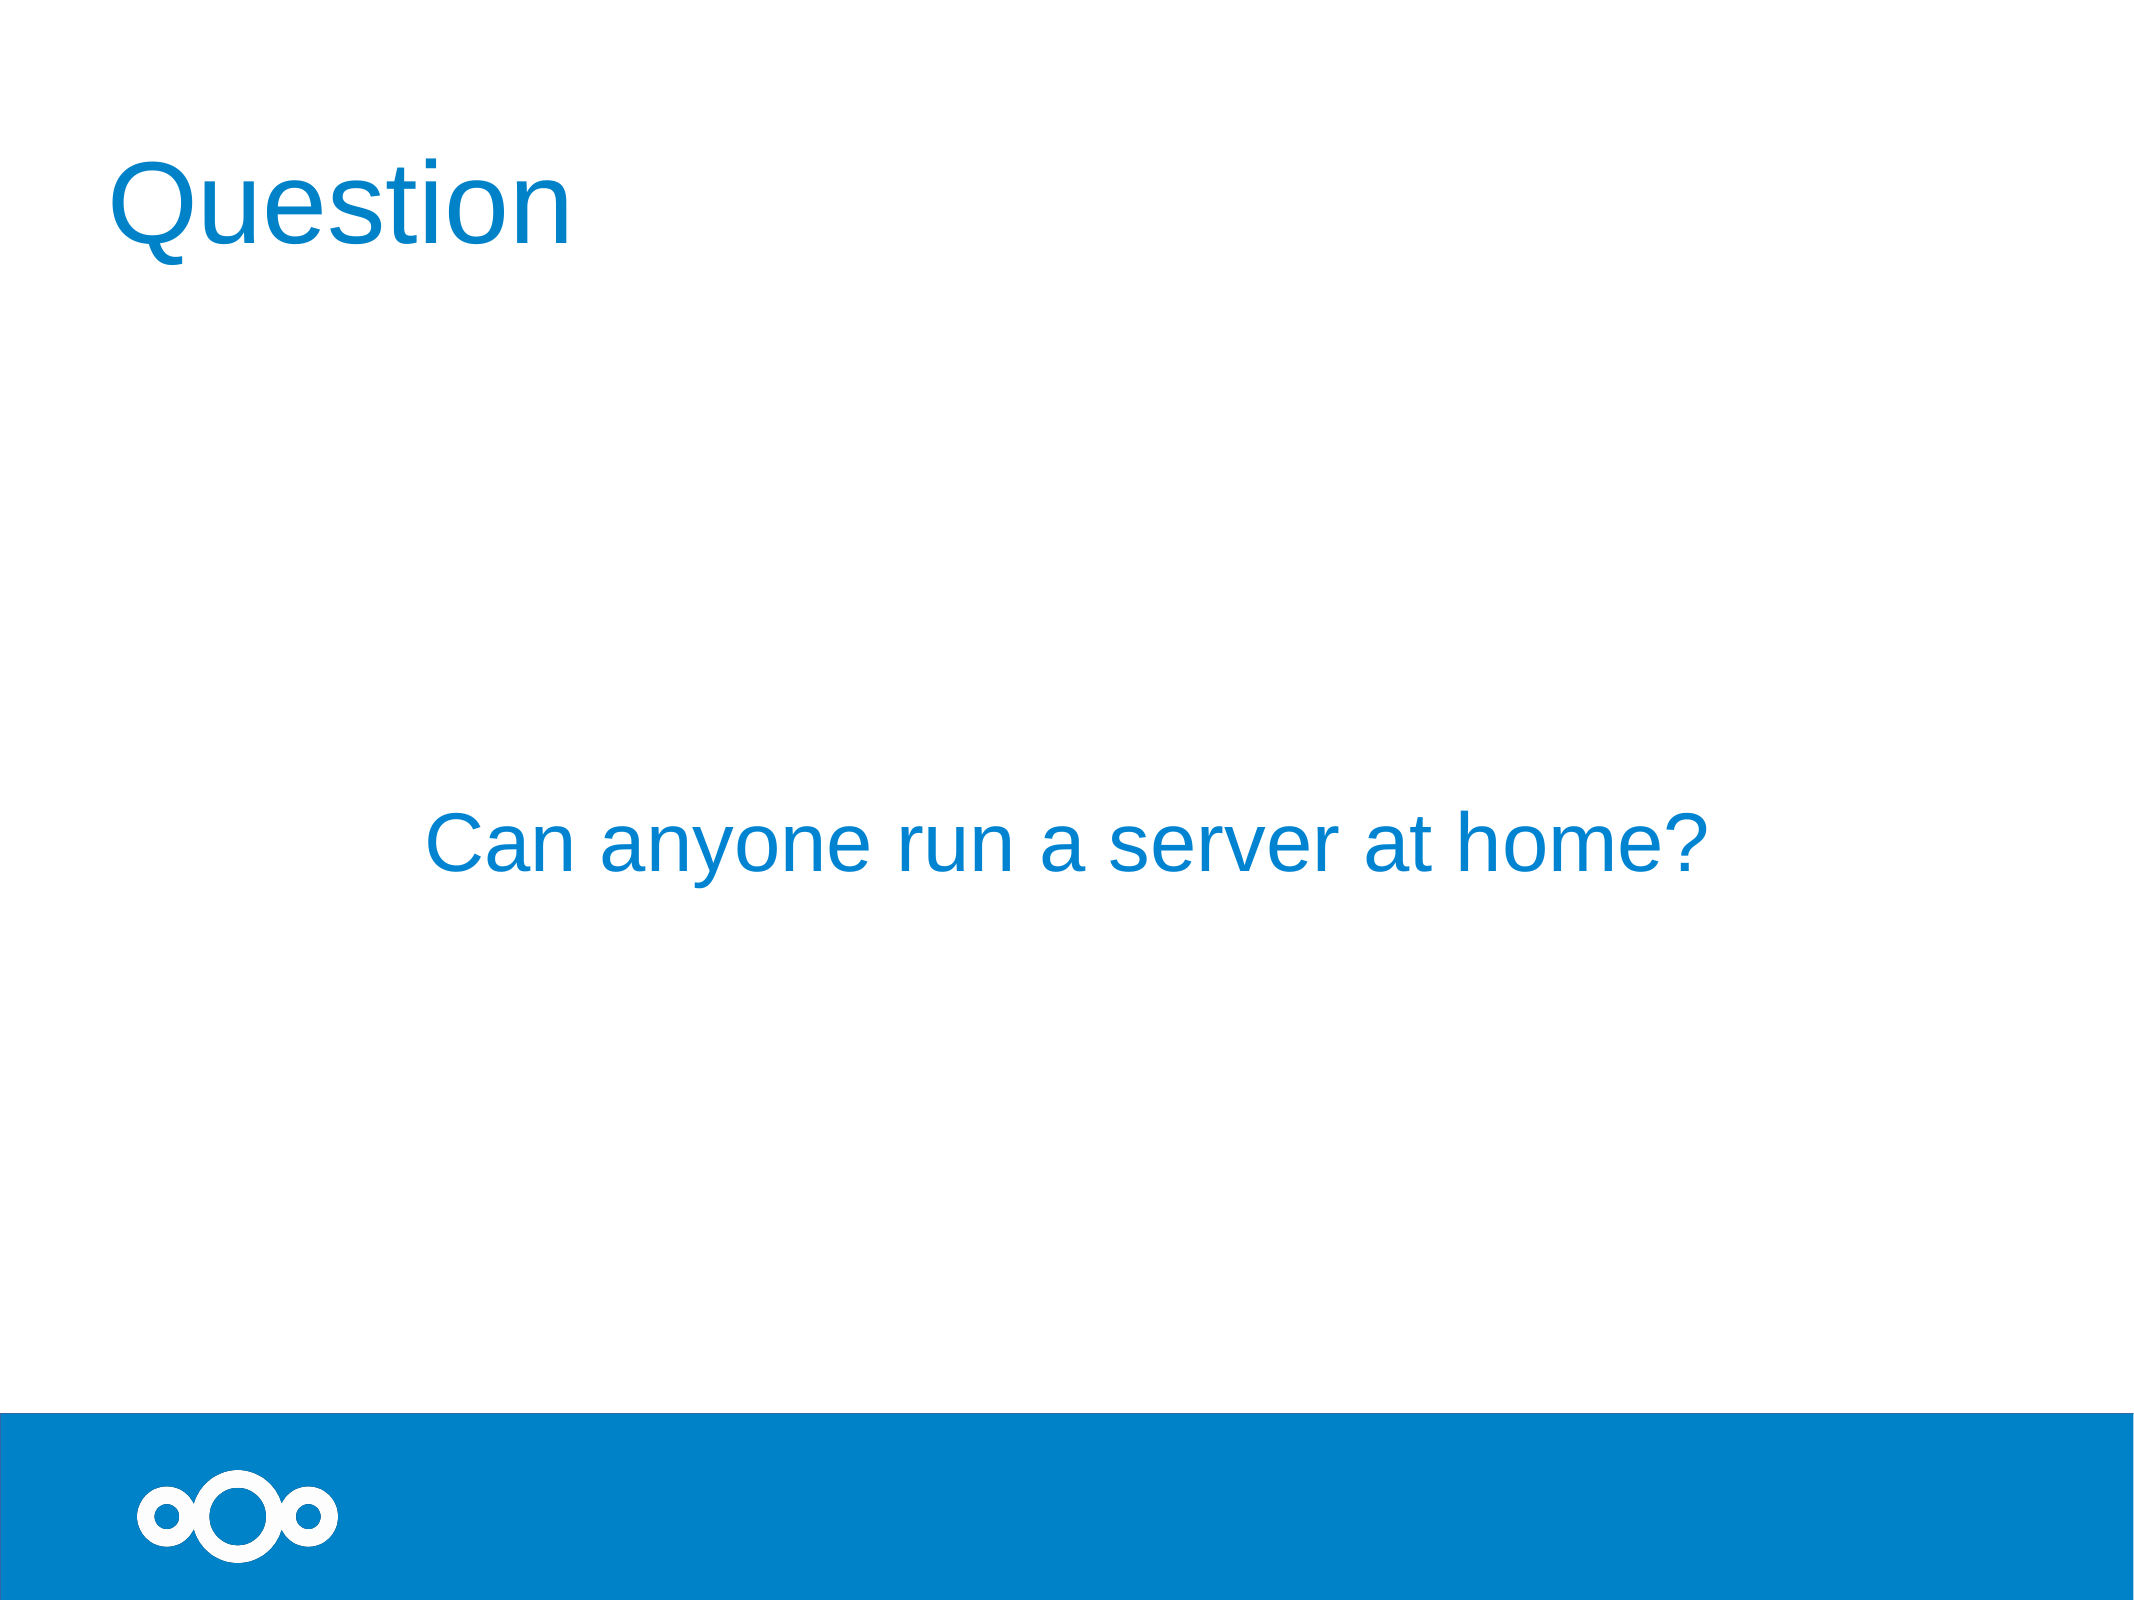

Question
Can anyone run a server at home?